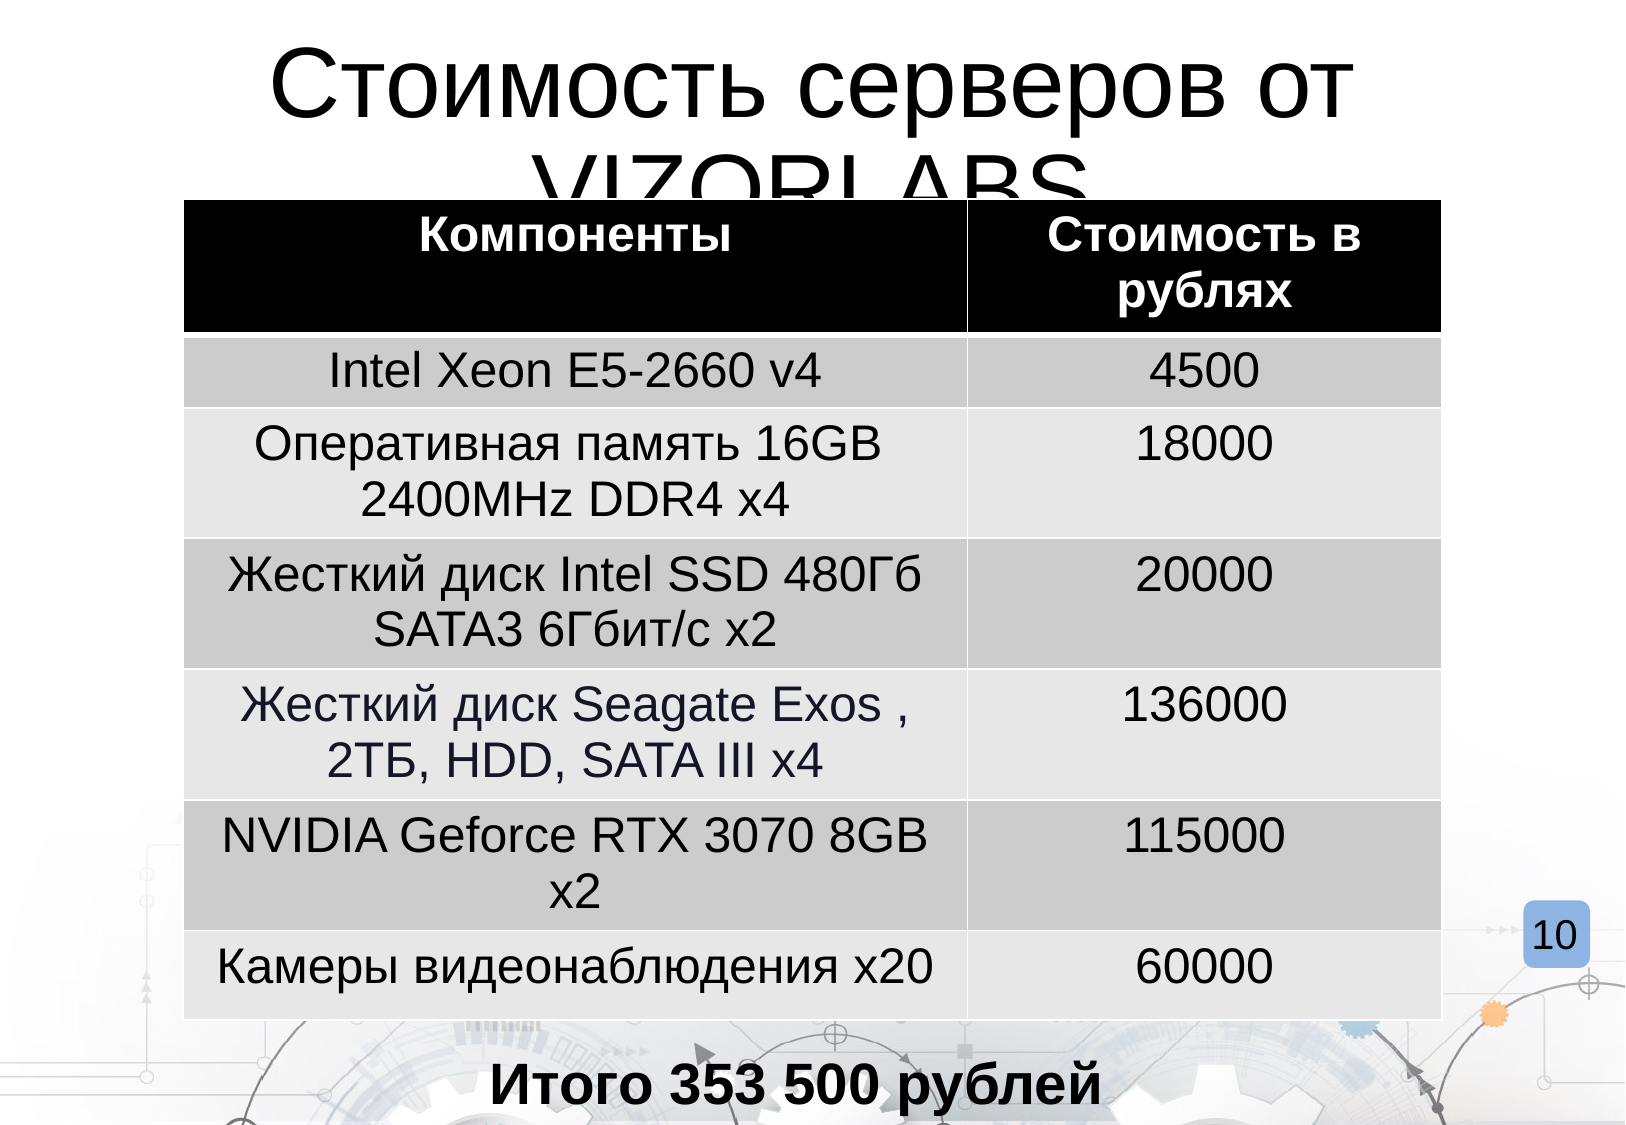

# Стоимость серверов от VIZORLABS
| Компоненты | Стоимость в рублях |
| --- | --- |
| Intel Xeon E5-2660 v4 | 4500 |
| Оперативная память 16GB  2400MHz DDR4 x4 | 18000 |
| Жесткий диск Intel SSD 480Гб SATA3 6Гбит/с х2 | 20000 |
| Жесткий диск Seagate Exos , 2ТБ, HDD, SATA III х4 | 136000 |
| NVIDIA Geforce RTX 3070 8GB x2 | 115000 |
| Камеры видеонаблюдения х20 | 60000 |

10
Итого 353 500 рублей